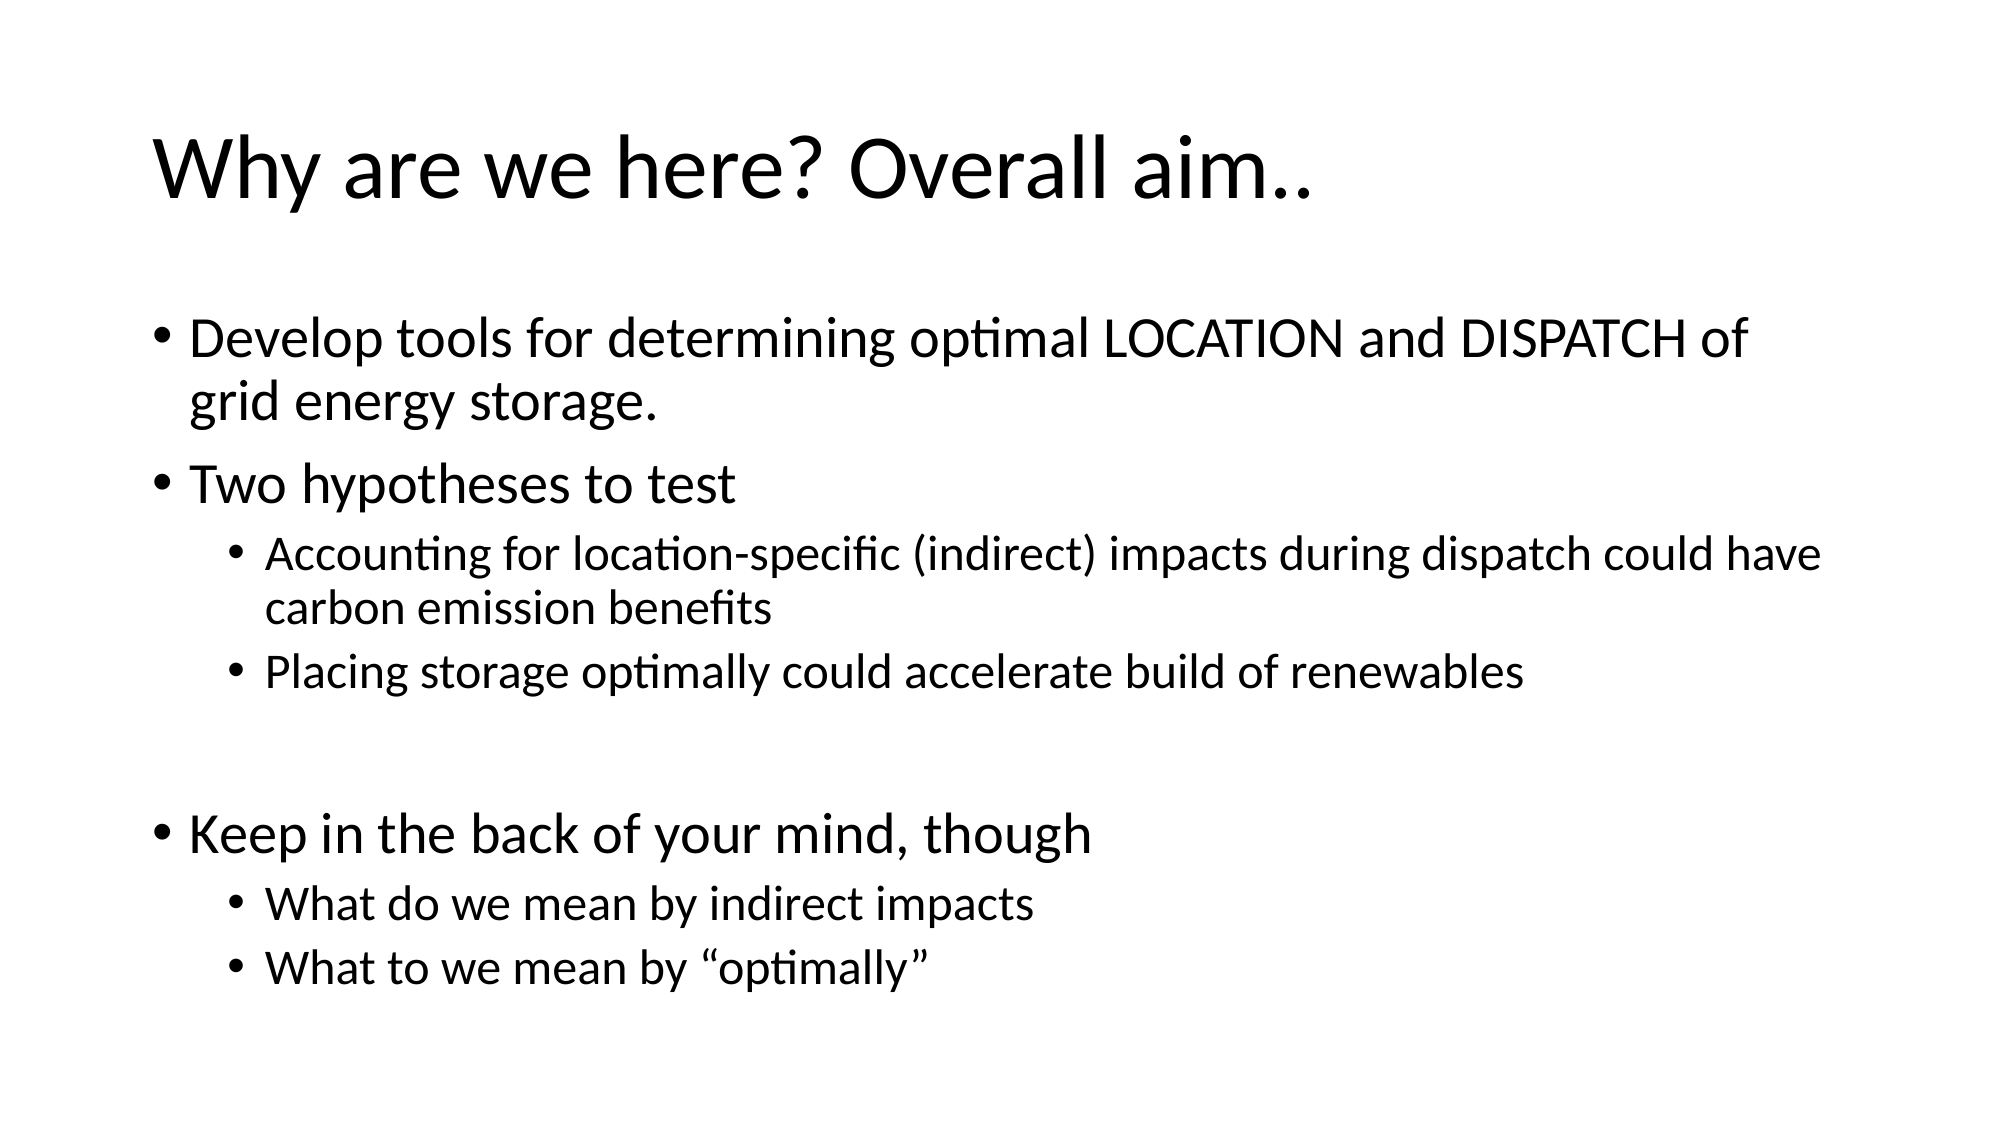

# Why are we here? Overall aim..
Develop tools for determining optimal LOCATION and DISPATCH of grid energy storage.
Two hypotheses to test
Accounting for location-specific (indirect) impacts during dispatch could have carbon emission benefits
Placing storage optimally could accelerate build of renewables

Keep in the back of your mind, though
What do we mean by indirect impacts
What to we mean by “optimally”